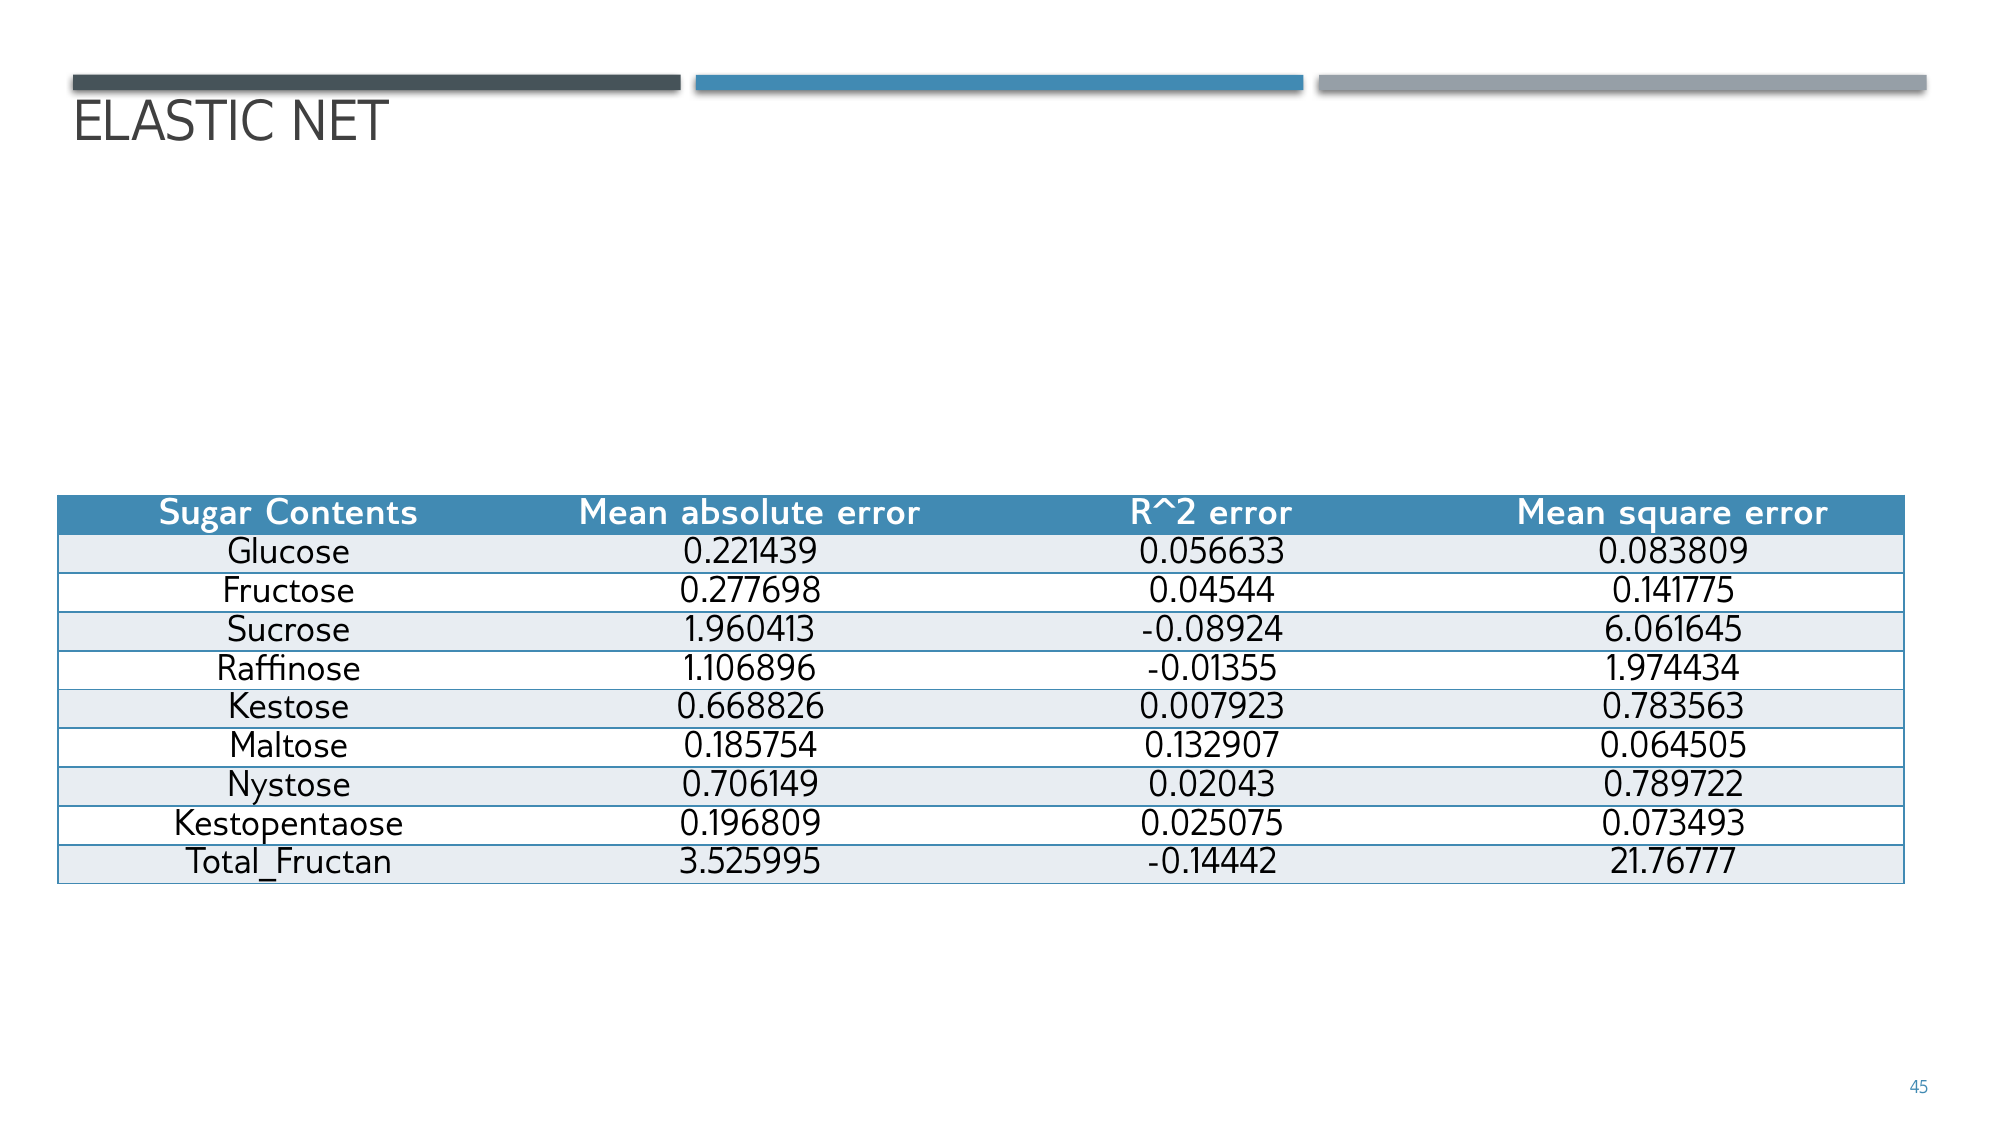

Elastic Net
| Sugar Contents | Mean absolute error | R^2 error | Mean square error |
| --- | --- | --- | --- |
| Glucose | 0.221439 | 0.056633 | 0.083809 |
| Fructose | 0.277698 | 0.04544 | 0.141775 |
| Sucrose | 1.960413 | -0.08924 | 6.061645 |
| Raffinose | 1.106896 | -0.01355 | 1.974434 |
| Kestose | 0.668826 | 0.007923 | 0.783563 |
| Maltose | 0.185754 | 0.132907 | 0.064505 |
| Nystose | 0.706149 | 0.02043 | 0.789722 |
| Kestopentaose | 0.196809 | 0.025075 | 0.073493 |
| Total\_Fructan | 3.525995 | -0.14442 | 21.76777 |
45